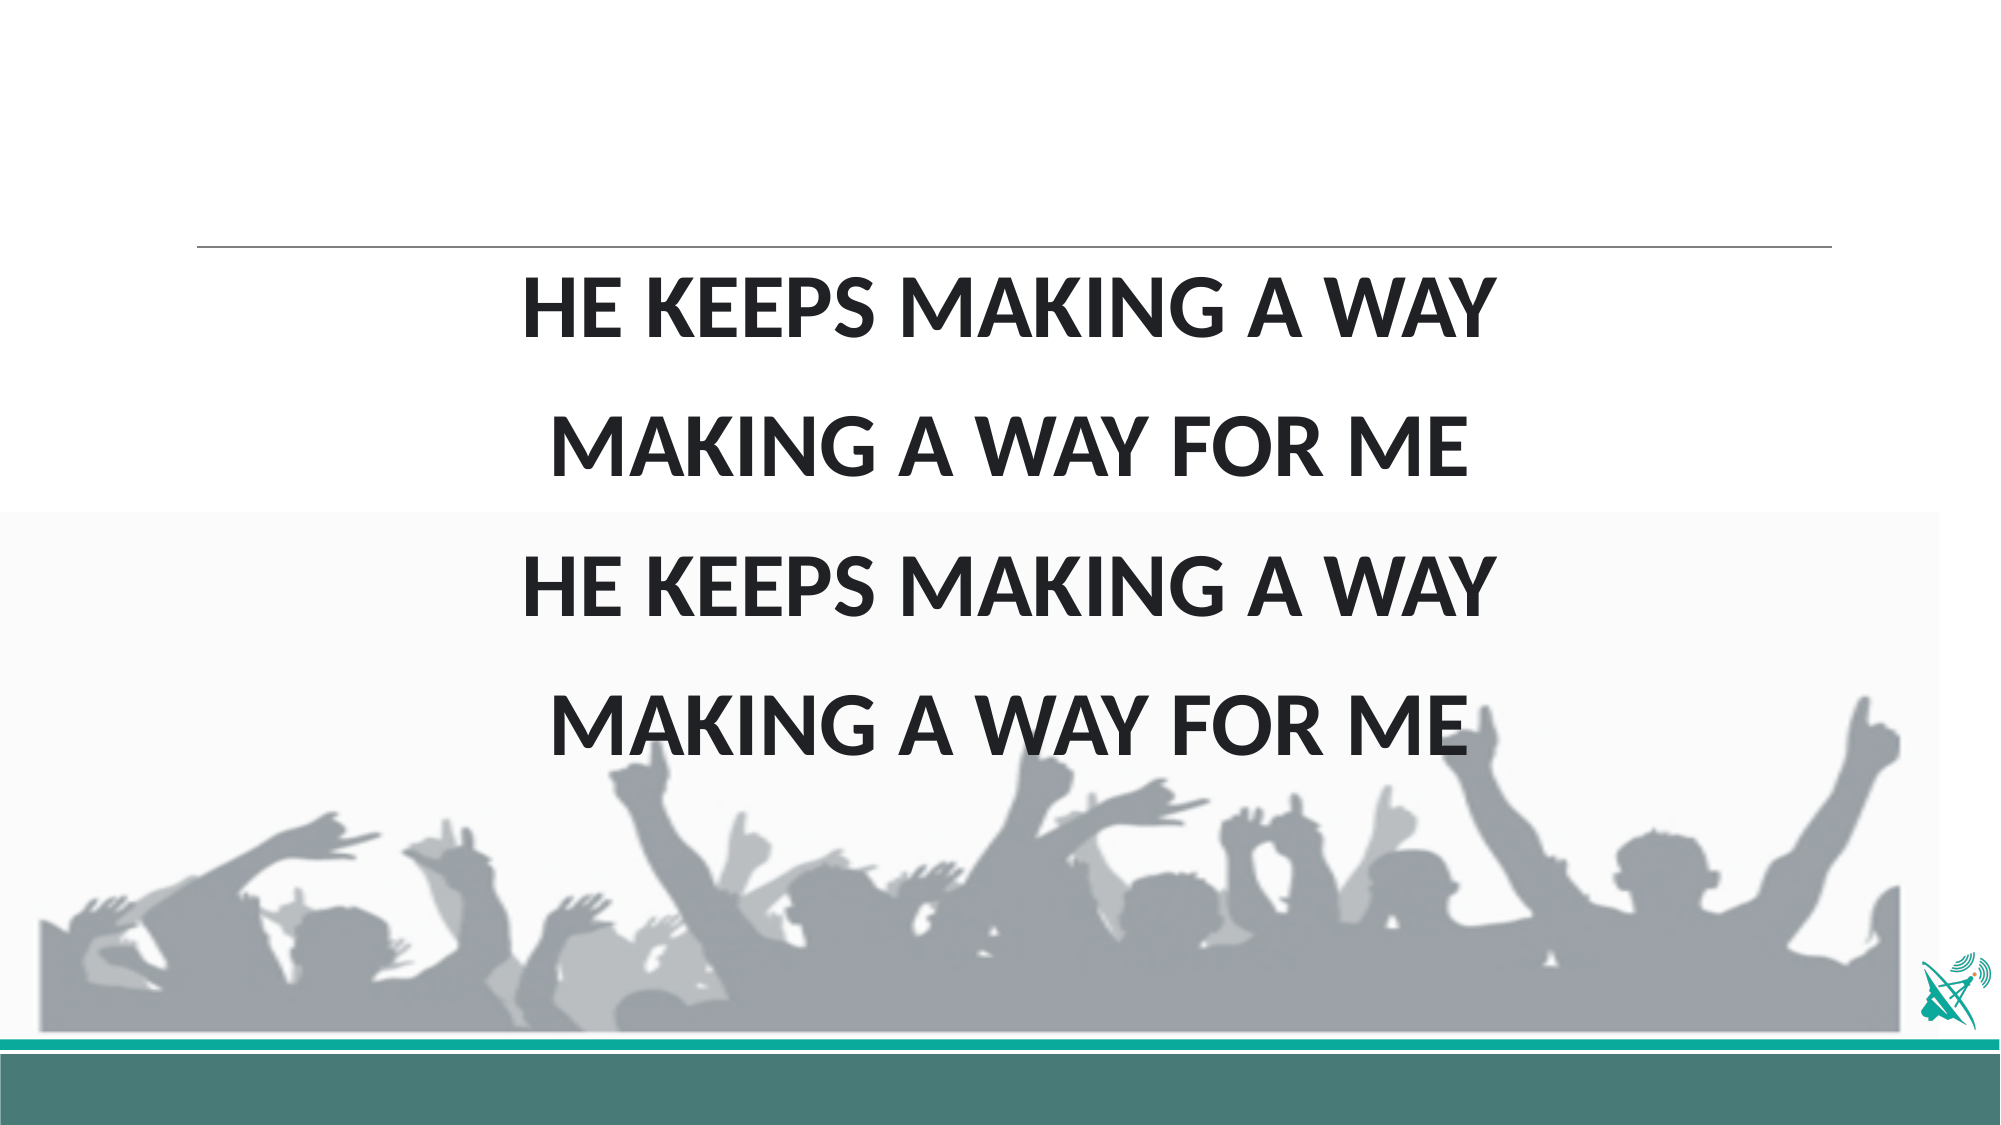

HE KEEPS MAKING A WAY
MAKING A WAY FOR ME
HE KEEPS MAKING A WAY
MAKING A WAY FOR ME